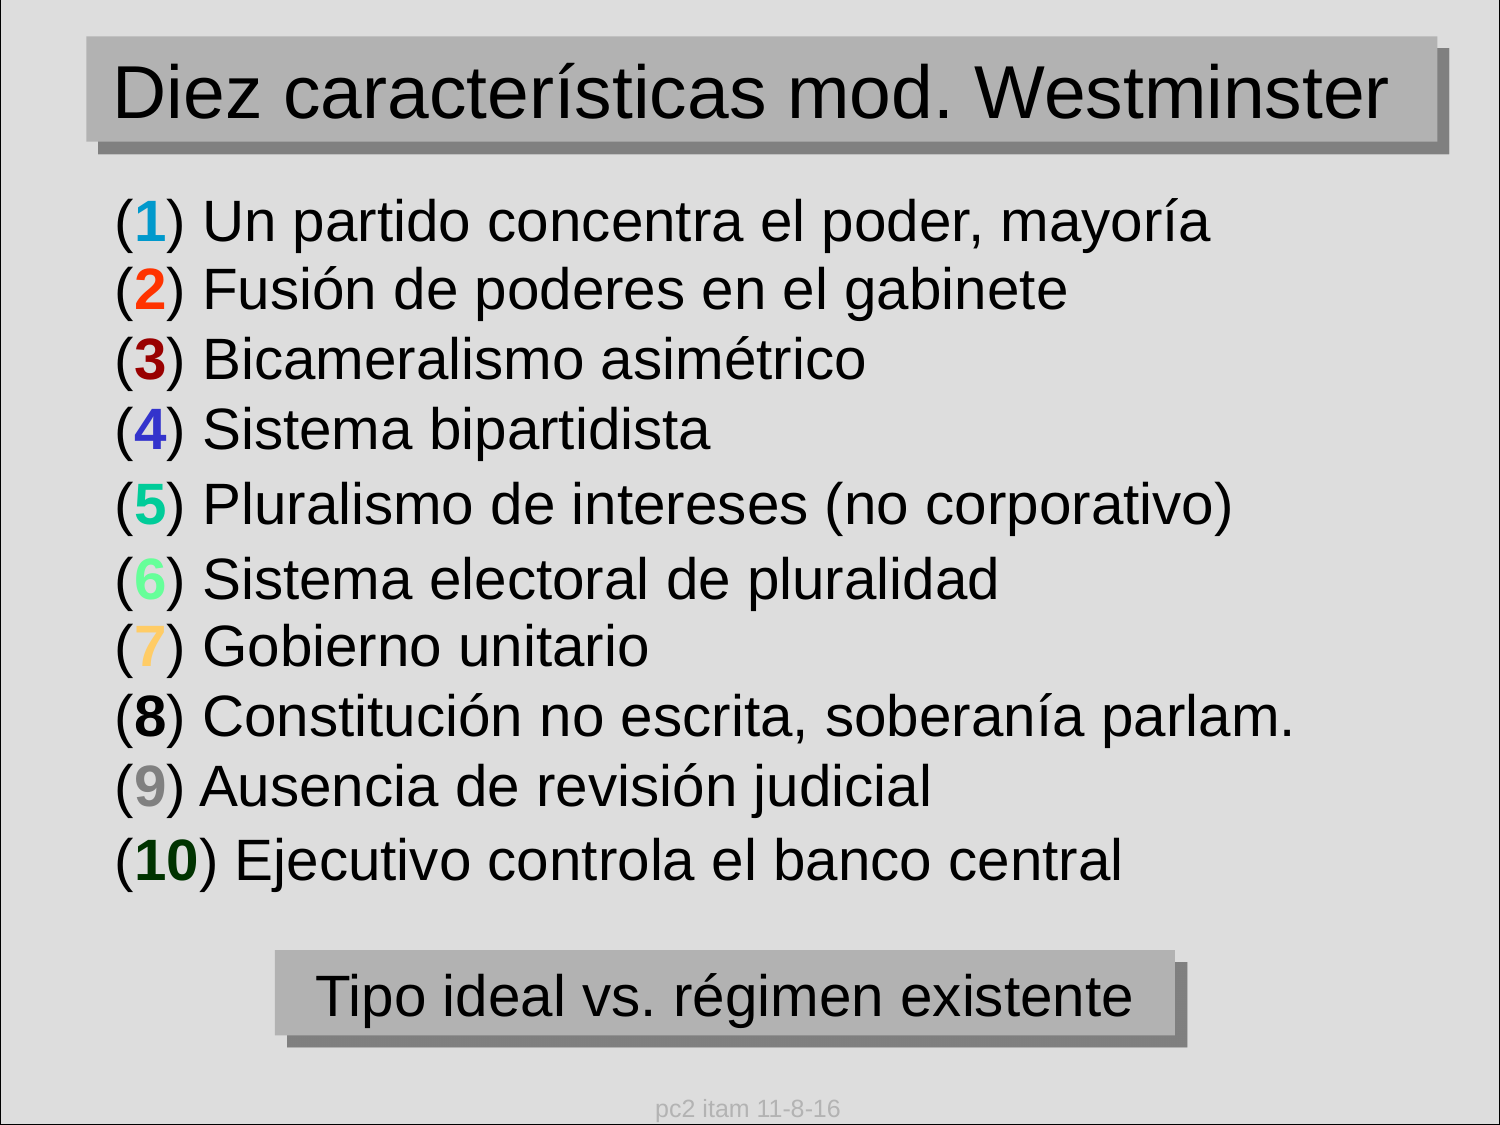

Diez características mod. Westminster
(1) Un partido concentra el poder, mayoría
(2) Fusión de poderes en el gabinete
(3) Bicameralismo asimétrico
(4) Sistema bipartidista
(5) Pluralismo de intereses (no corporativo)
(6) Sistema electoral de pluralidad
(7) Gobierno unitario
(8) Constitución no escrita, soberanía parlam.
(9) Ausencia de revisión judicial
(10) Ejecutivo controla el banco central
Tipo ideal vs. régimen existente